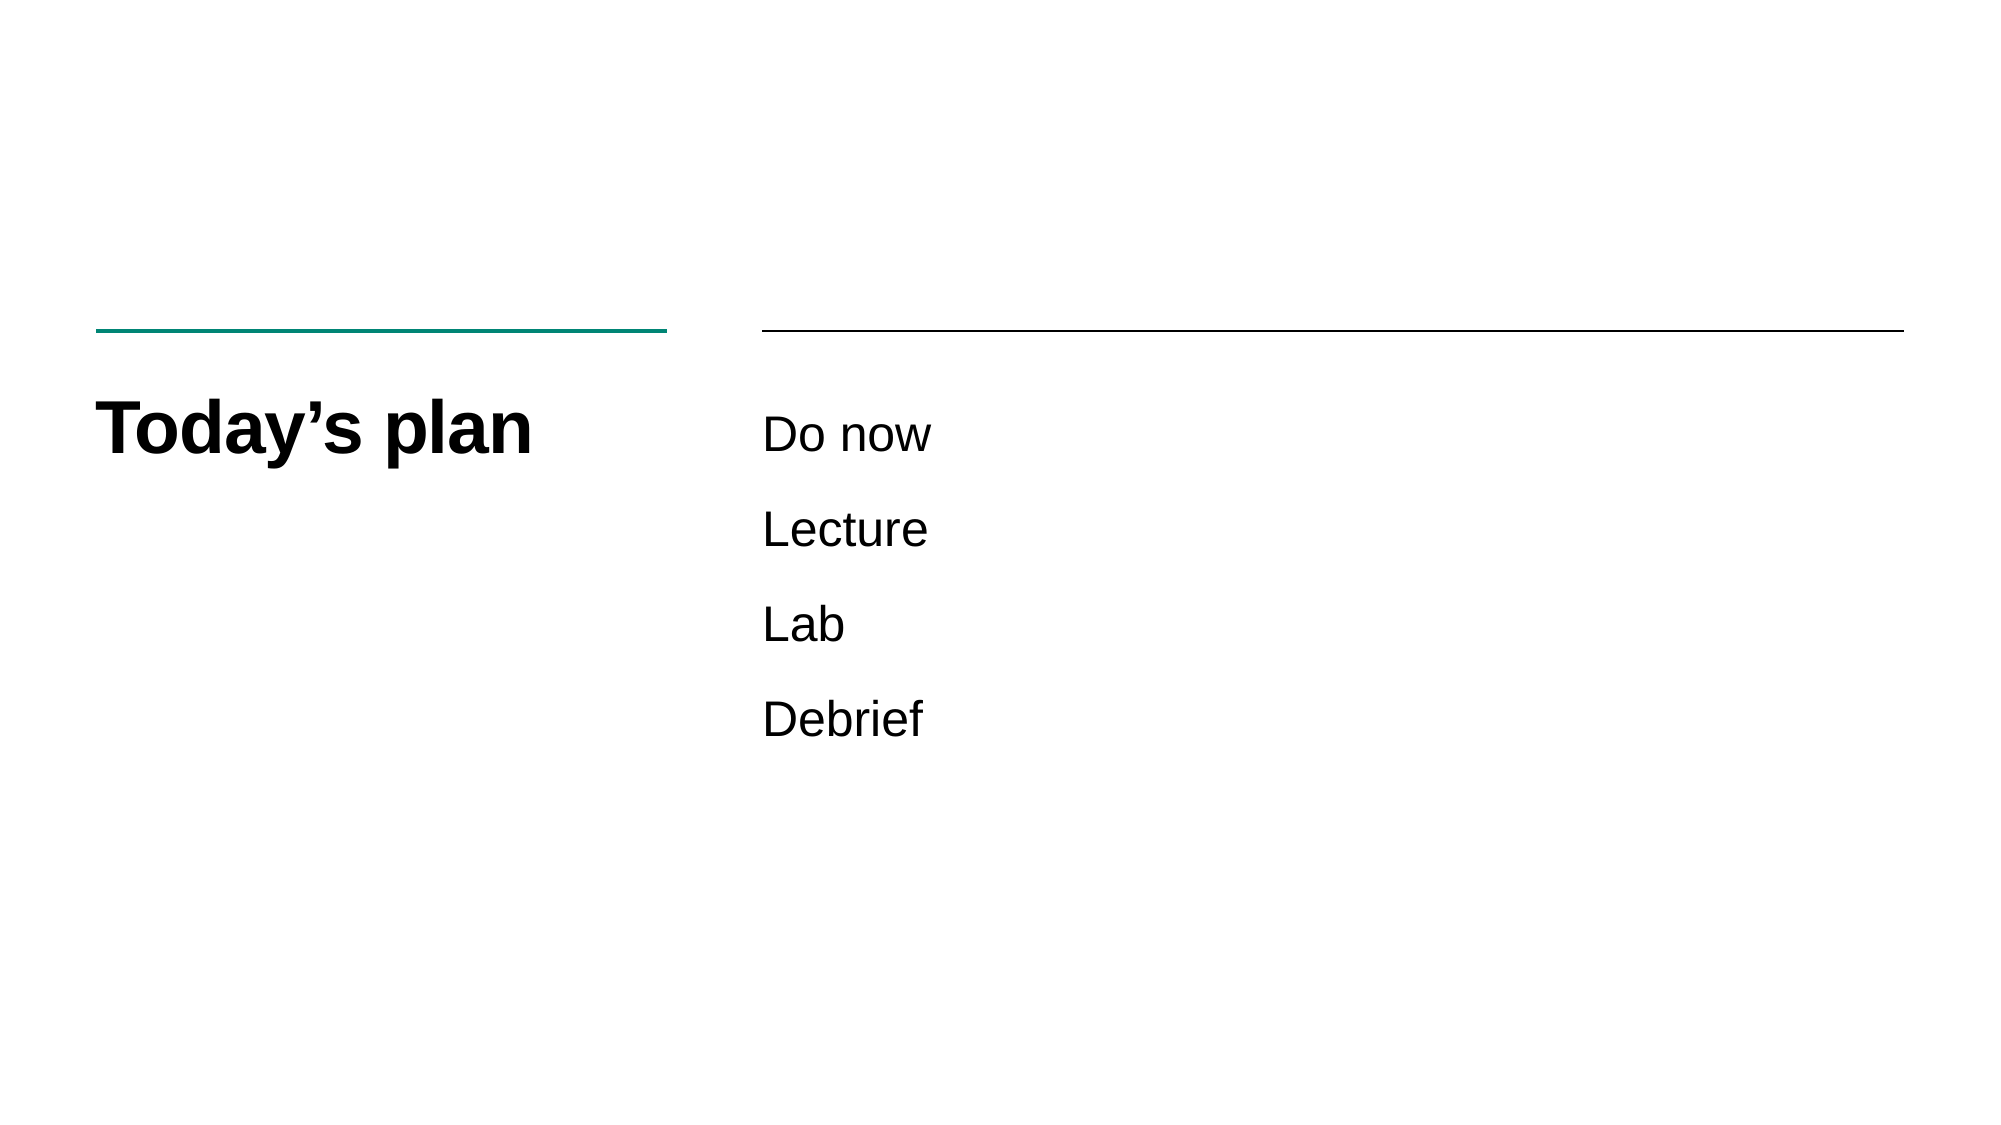

# Today’s plan
Do now
Lecture
Lab
Debrief